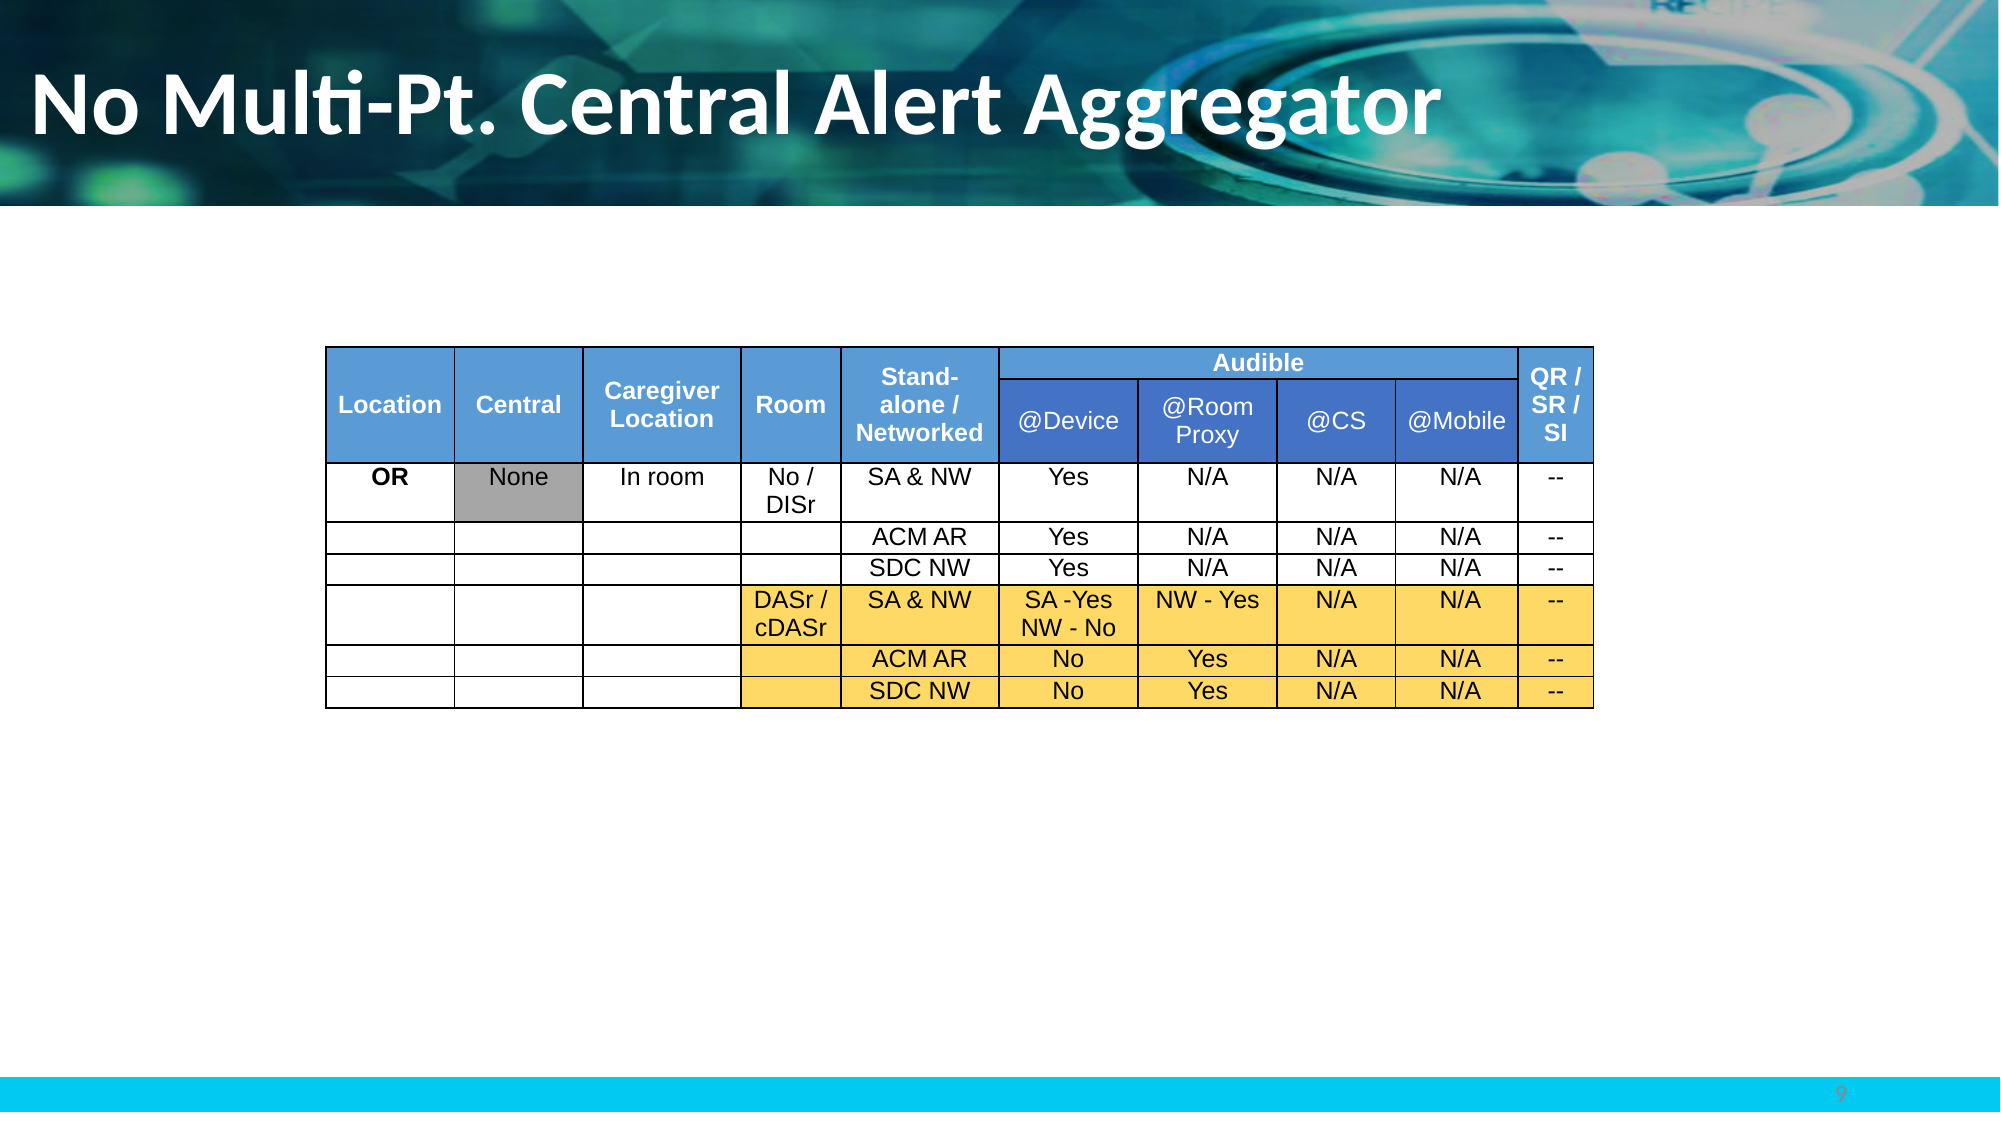

# No Multi-Pt. Central Alert Aggregator
| Location | Central | Caregiver Location | Room | Stand-alone / Networked | Audible |  |  |  | QR /SR /SI |
| --- | --- | --- | --- | --- | --- | --- | --- | --- | --- |
|  |  |  |  |  | @Device | @Room Proxy | @CS | @Mobile |  |
| OR | None | In room | No / DISr | SA & NW | Yes | N/A | N/A | N/A | -- |
|  |  |  |  | ACM AR | Yes | N/A | N/A | N/A | -- |
|  |  |  |  | SDC NW | Yes | N/A | N/A | N/A | -- |
|  |  |  | DASr / cDASr | SA & NW | SA -Yes NW - No | NW - Yes | N/A | N/A | -- |
|  |  |  |  | ACM AR | No | Yes | N/A | N/A | -- |
|  |  |  |  | SDC NW | No | Yes | N/A | N/A | -- |
9